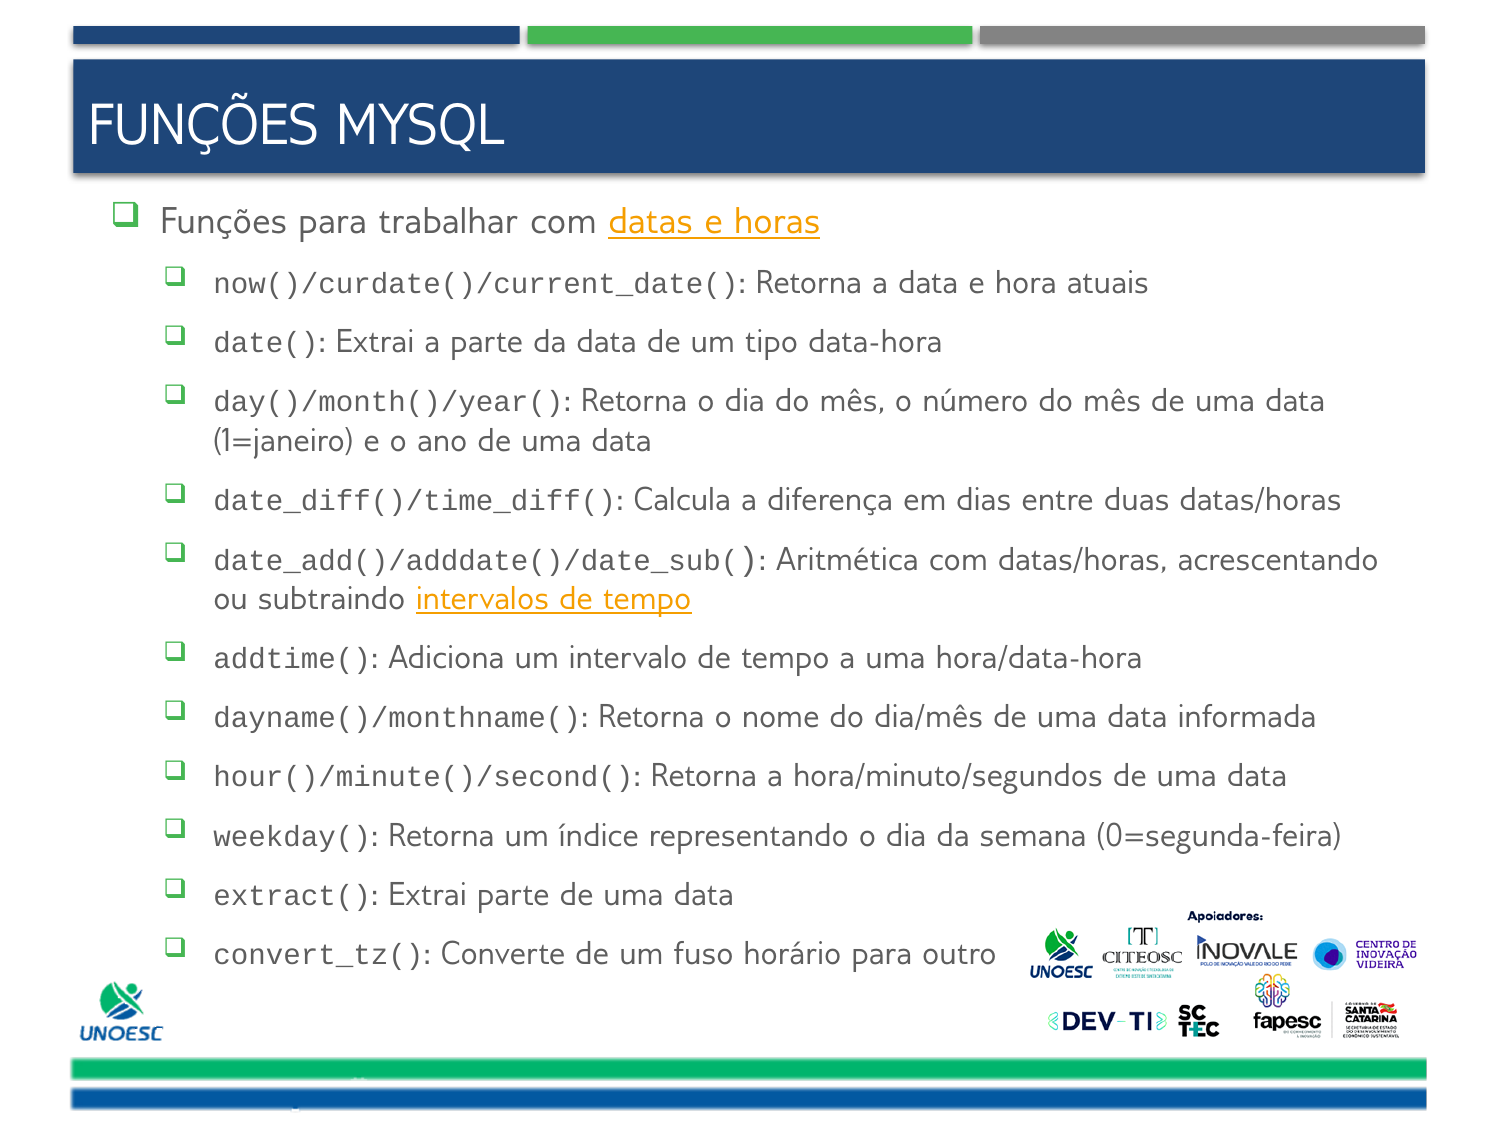

# Funções MySQL
Funções para trabalhar com datas e horas
now()/curdate()/current_date(): Retorna a data e hora atuais
date(): Extrai a parte da data de um tipo data-hora
day()/month()/year(): Retorna o dia do mês, o número do mês de uma data (1=janeiro) e o ano de uma data
date_diff()/time_diff(): Calcula a diferença em dias entre duas datas/horas
date_add()/adddate()/date_sub(): Aritmética com datas/horas, acrescentando ou subtraindo intervalos de tempo
addtime(): Adiciona um intervalo de tempo a uma hora/data-hora
dayname()/monthname(): Retorna o nome do dia/mês de uma data informada
hour()/minute()/second(): Retorna a hora/minuto/segundos de uma data
weekday(): Retorna um índice representando o dia da semana (0=segunda-feira)
extract(): Extrai parte de uma data
convert_tz(): Converte de um fuso horário para outro